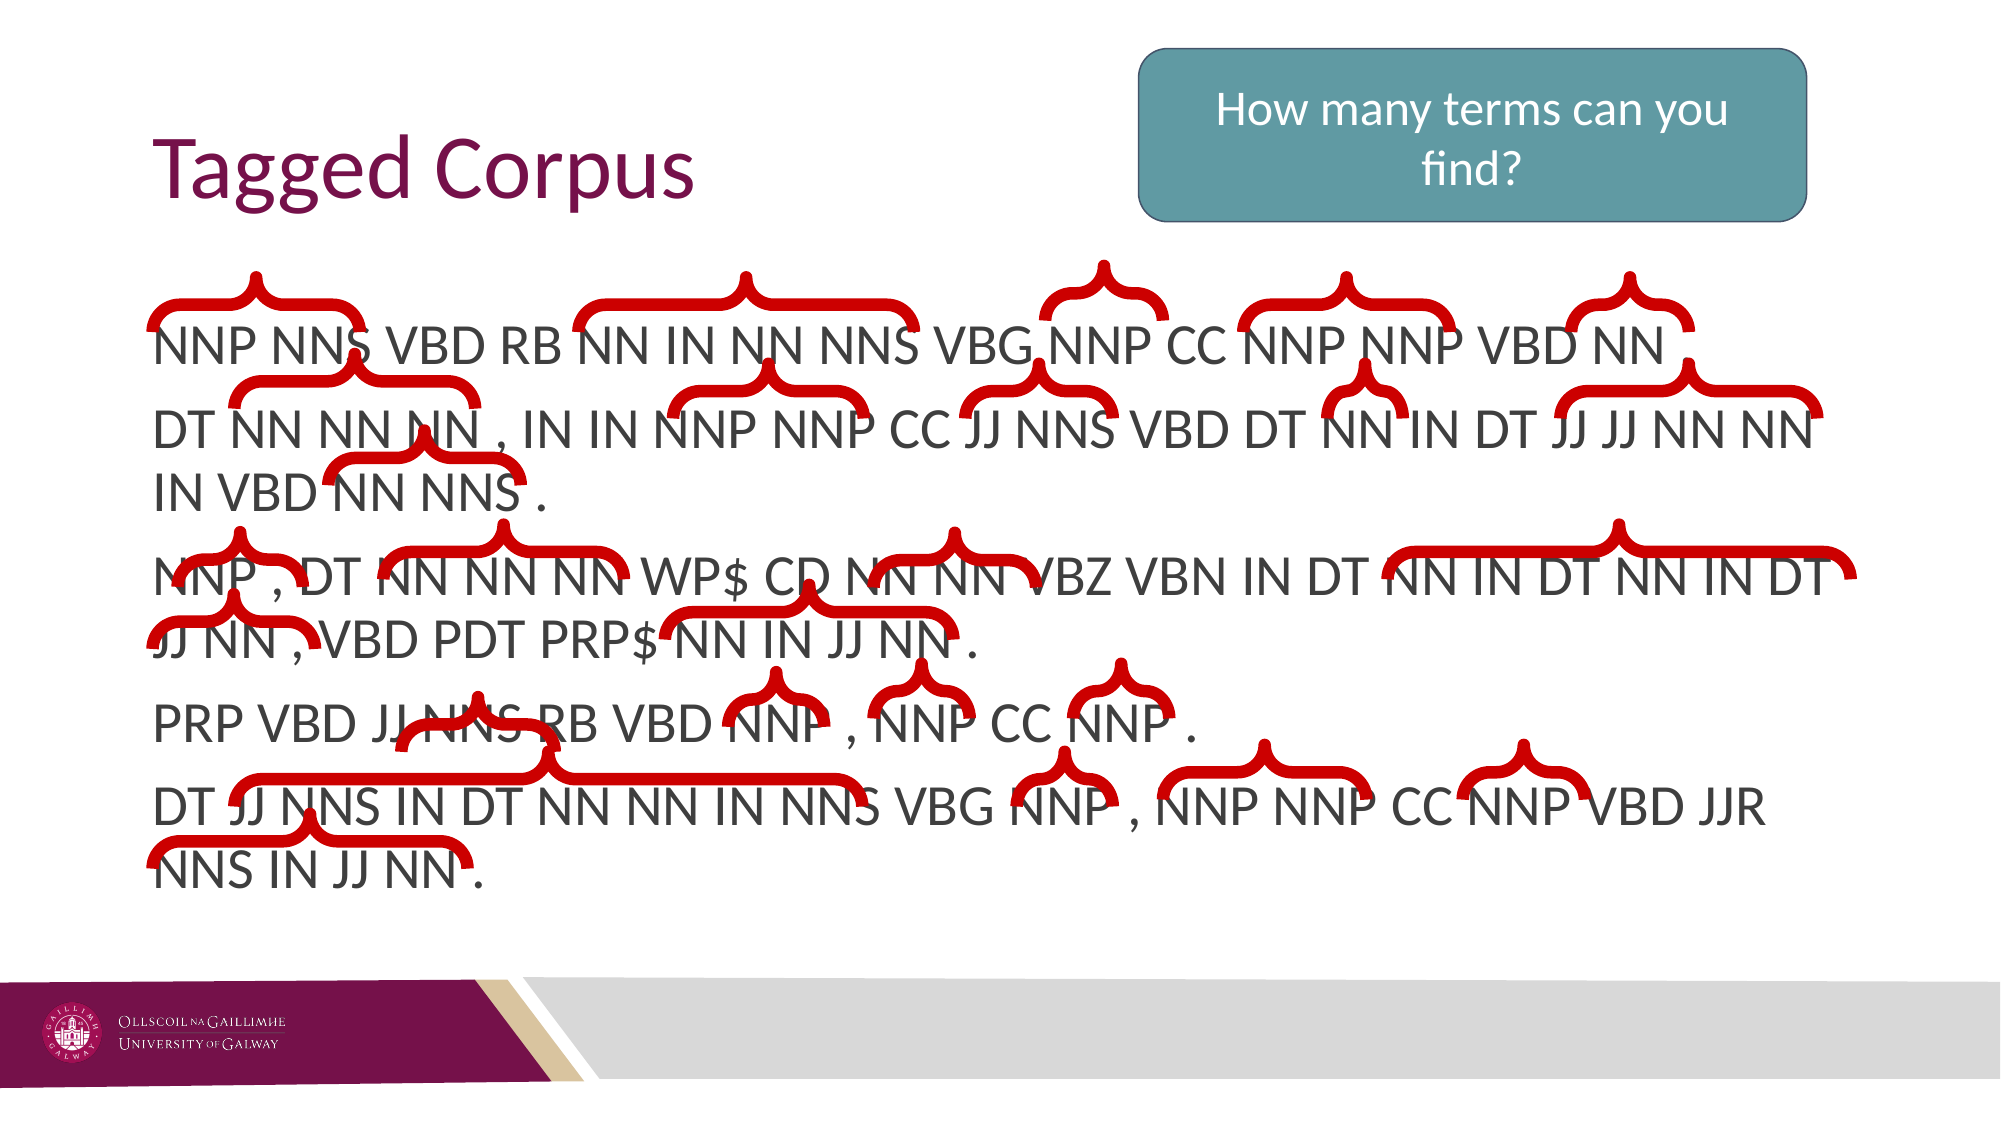

How many terms can you find?
# Tagged Corpus

NNP NNS VBD RB NN IN NN NNS VBG NNP CC NNP NNP VBD NN .
DT NN NN NN , IN IN NNP NNP CC JJ NNS VBD DT NN IN DT JJ JJ NN NN IN VBD NN NNS .
NNP , DT NN NN NN WP$ CD NN NN VBZ VBN IN DT NN IN DT NN IN DT JJ NN , VBD PDT PRP$ NN IN JJ NN .
PRP VBD JJ NNS RB VBD NNP , NNP CC NNP .
DT JJ NNS IN DT NN NN IN NNS VBG NNP , NNP NNP CC NNP VBD JJR NNS IN JJ NN .